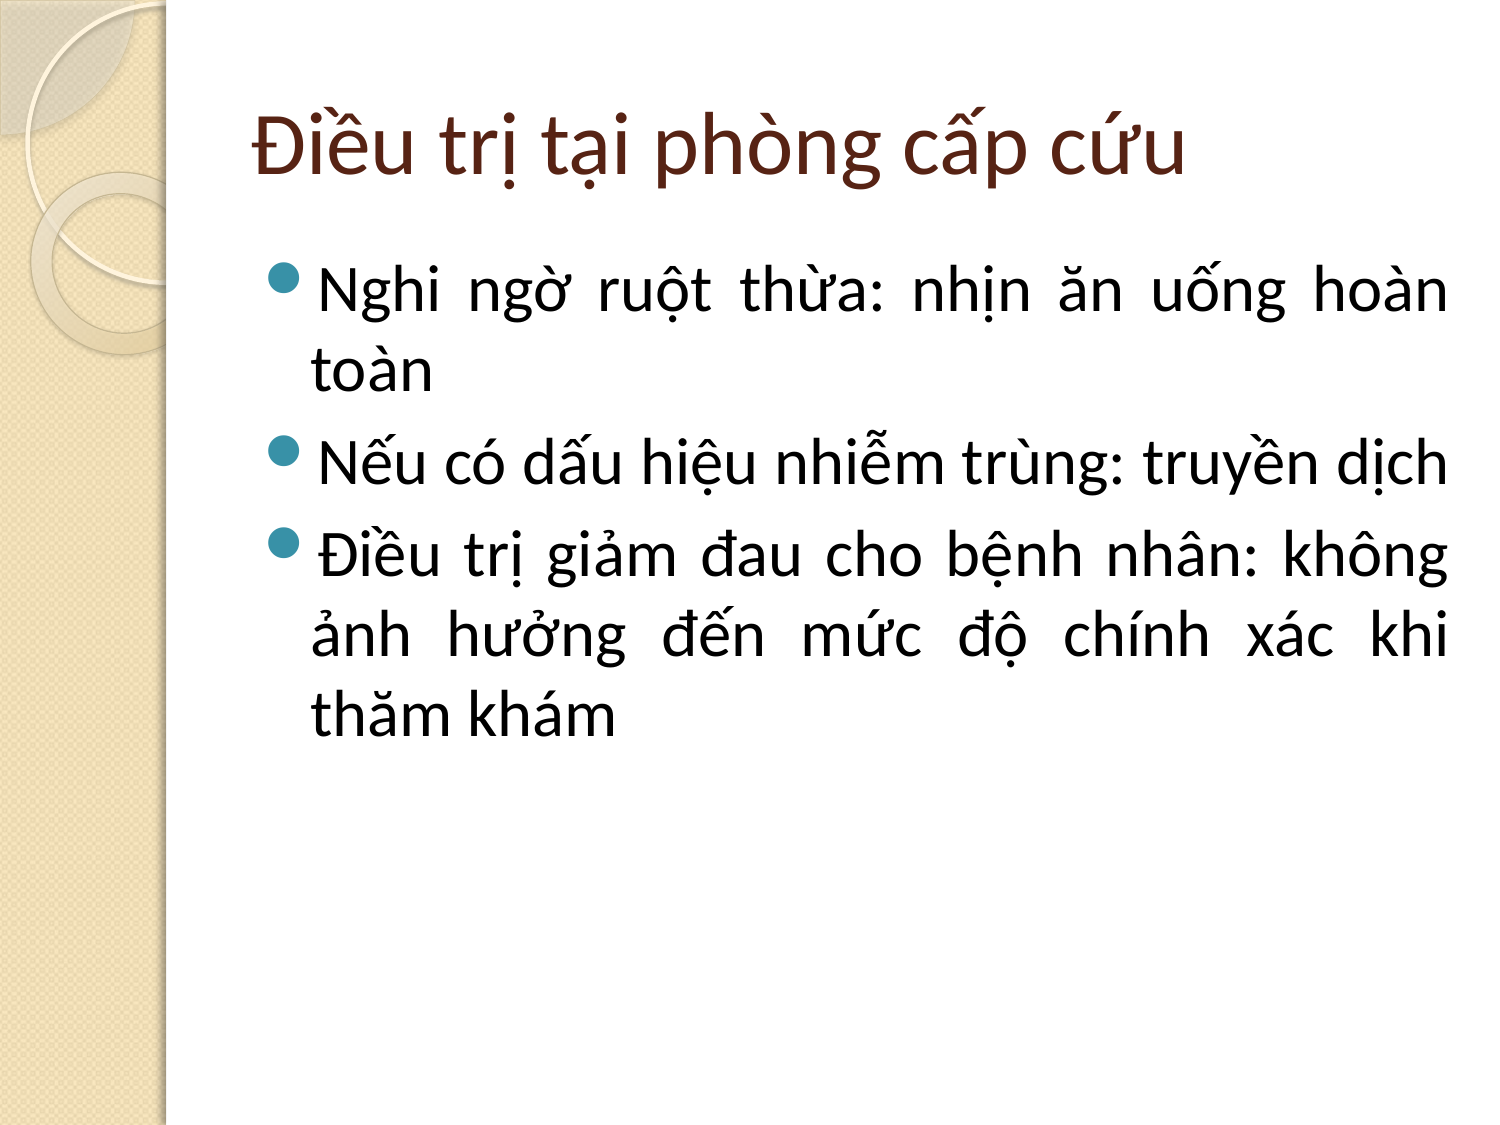

# Điều trị tại phòng cấp cứu
Nghi ngờ ruột thừa: nhịn ăn uống hoàn toàn
Nếu có dấu hiệu nhiễm trùng: truyền dịch
Điều trị giảm đau cho bệnh nhân: không ảnh hưởng đến mức độ chính xác khi thăm khám